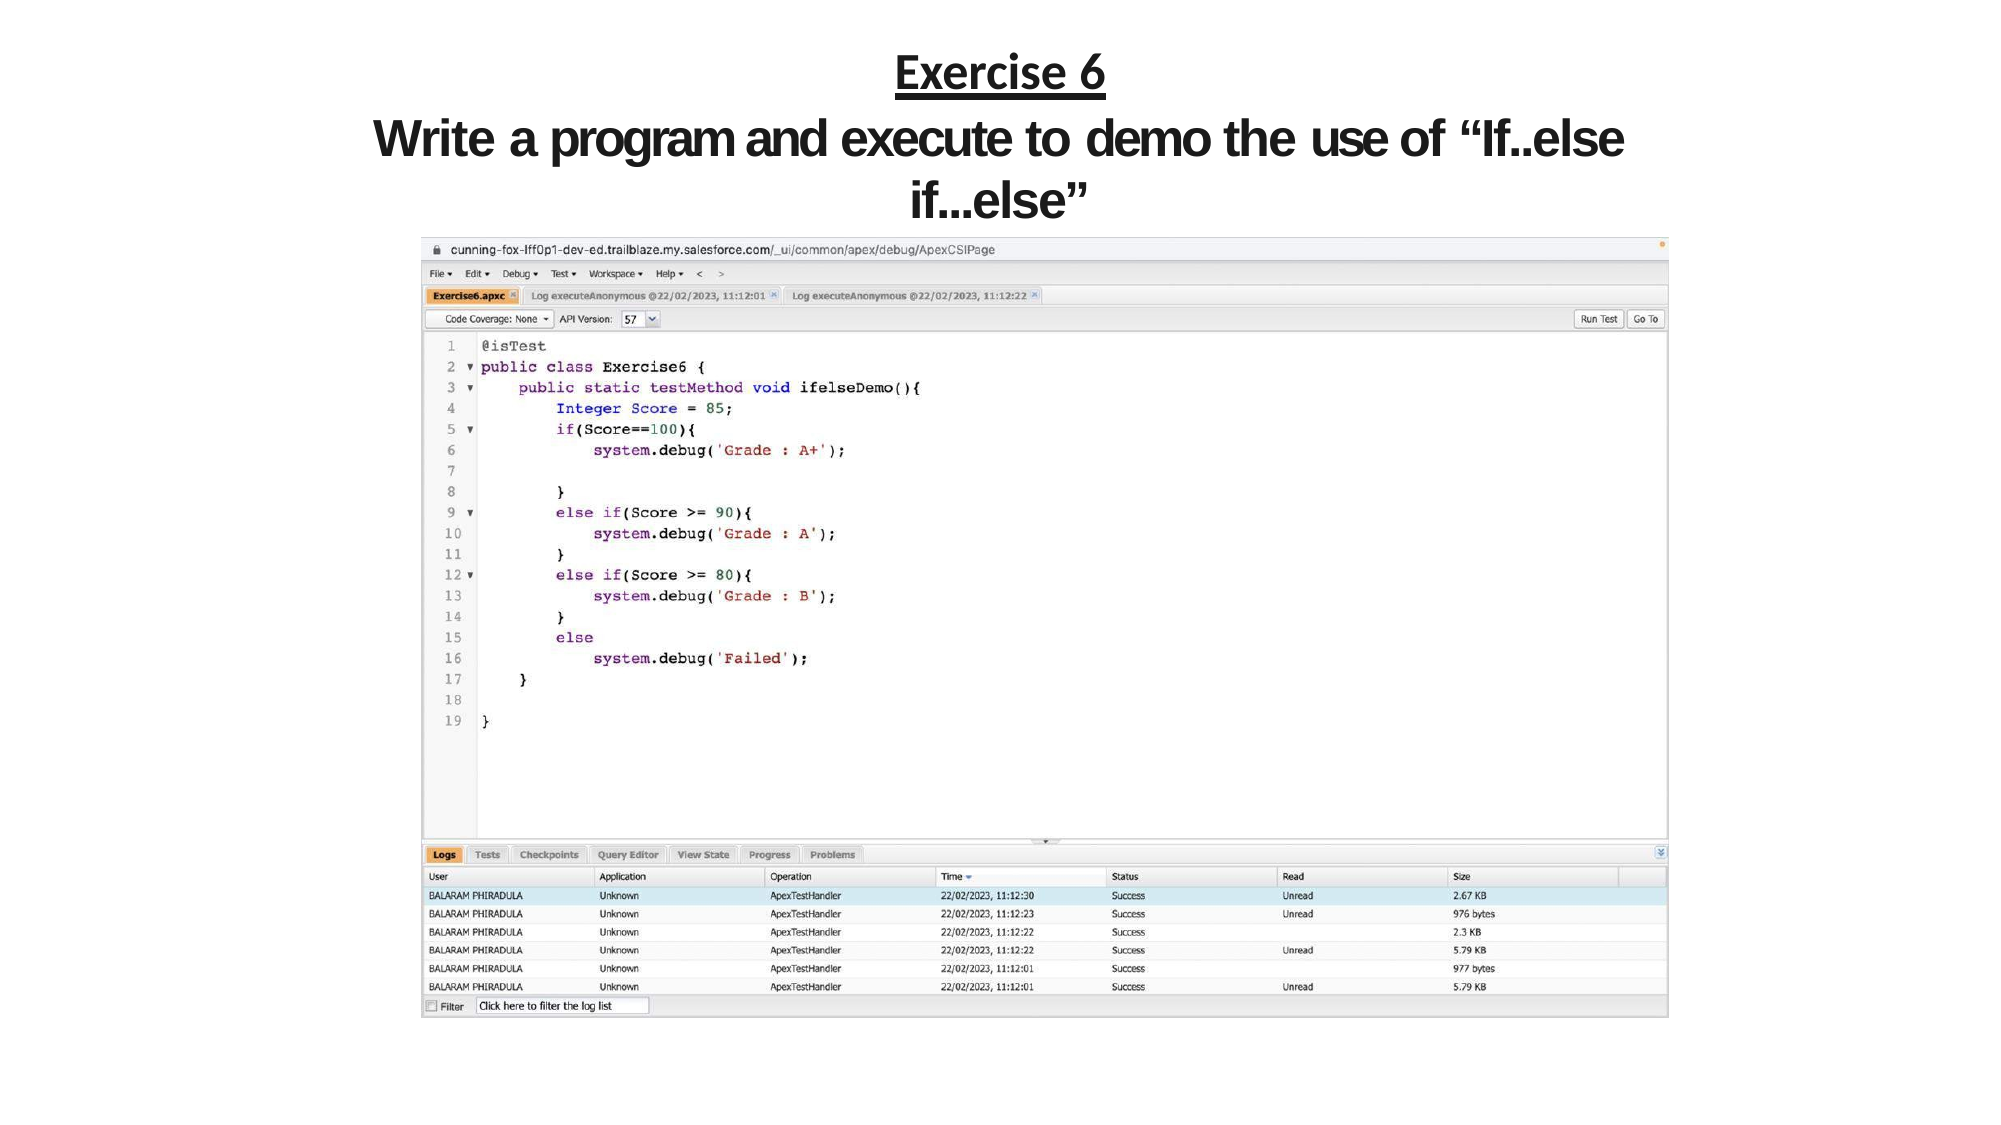

# Exercise 6
Write a program and execute to demo the use of “If..else if...else”